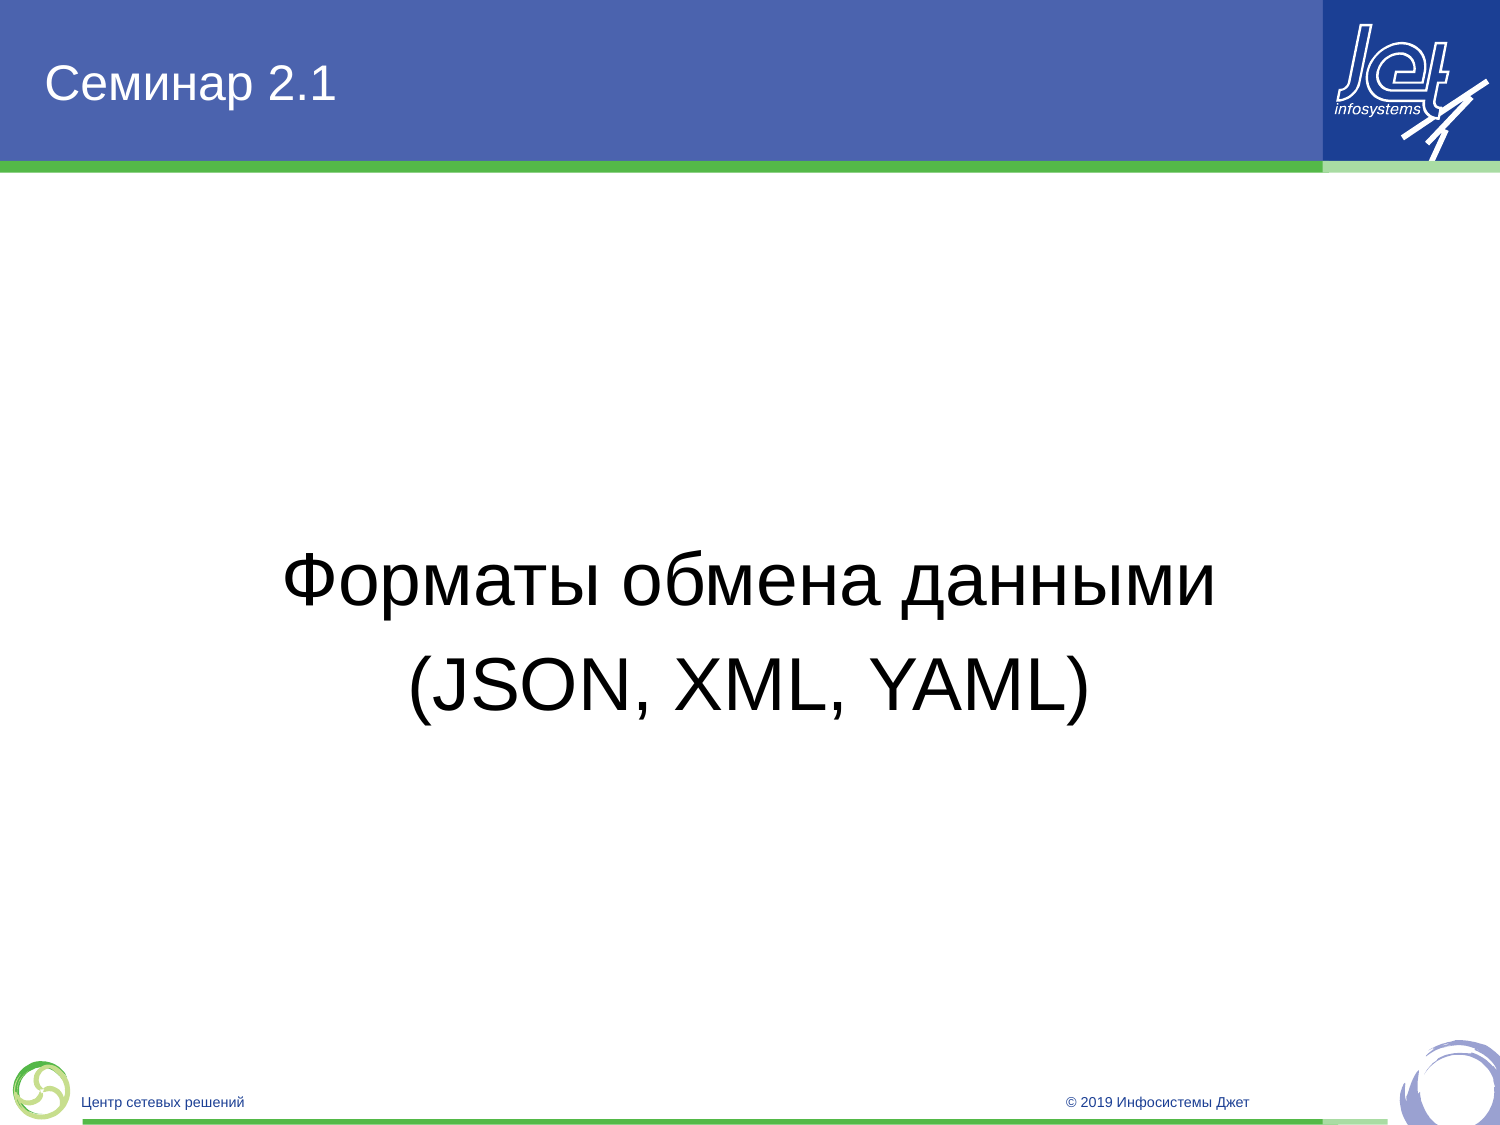

# Семинар 2.1
Форматы обмена данными
(JSON, XML, YAML)